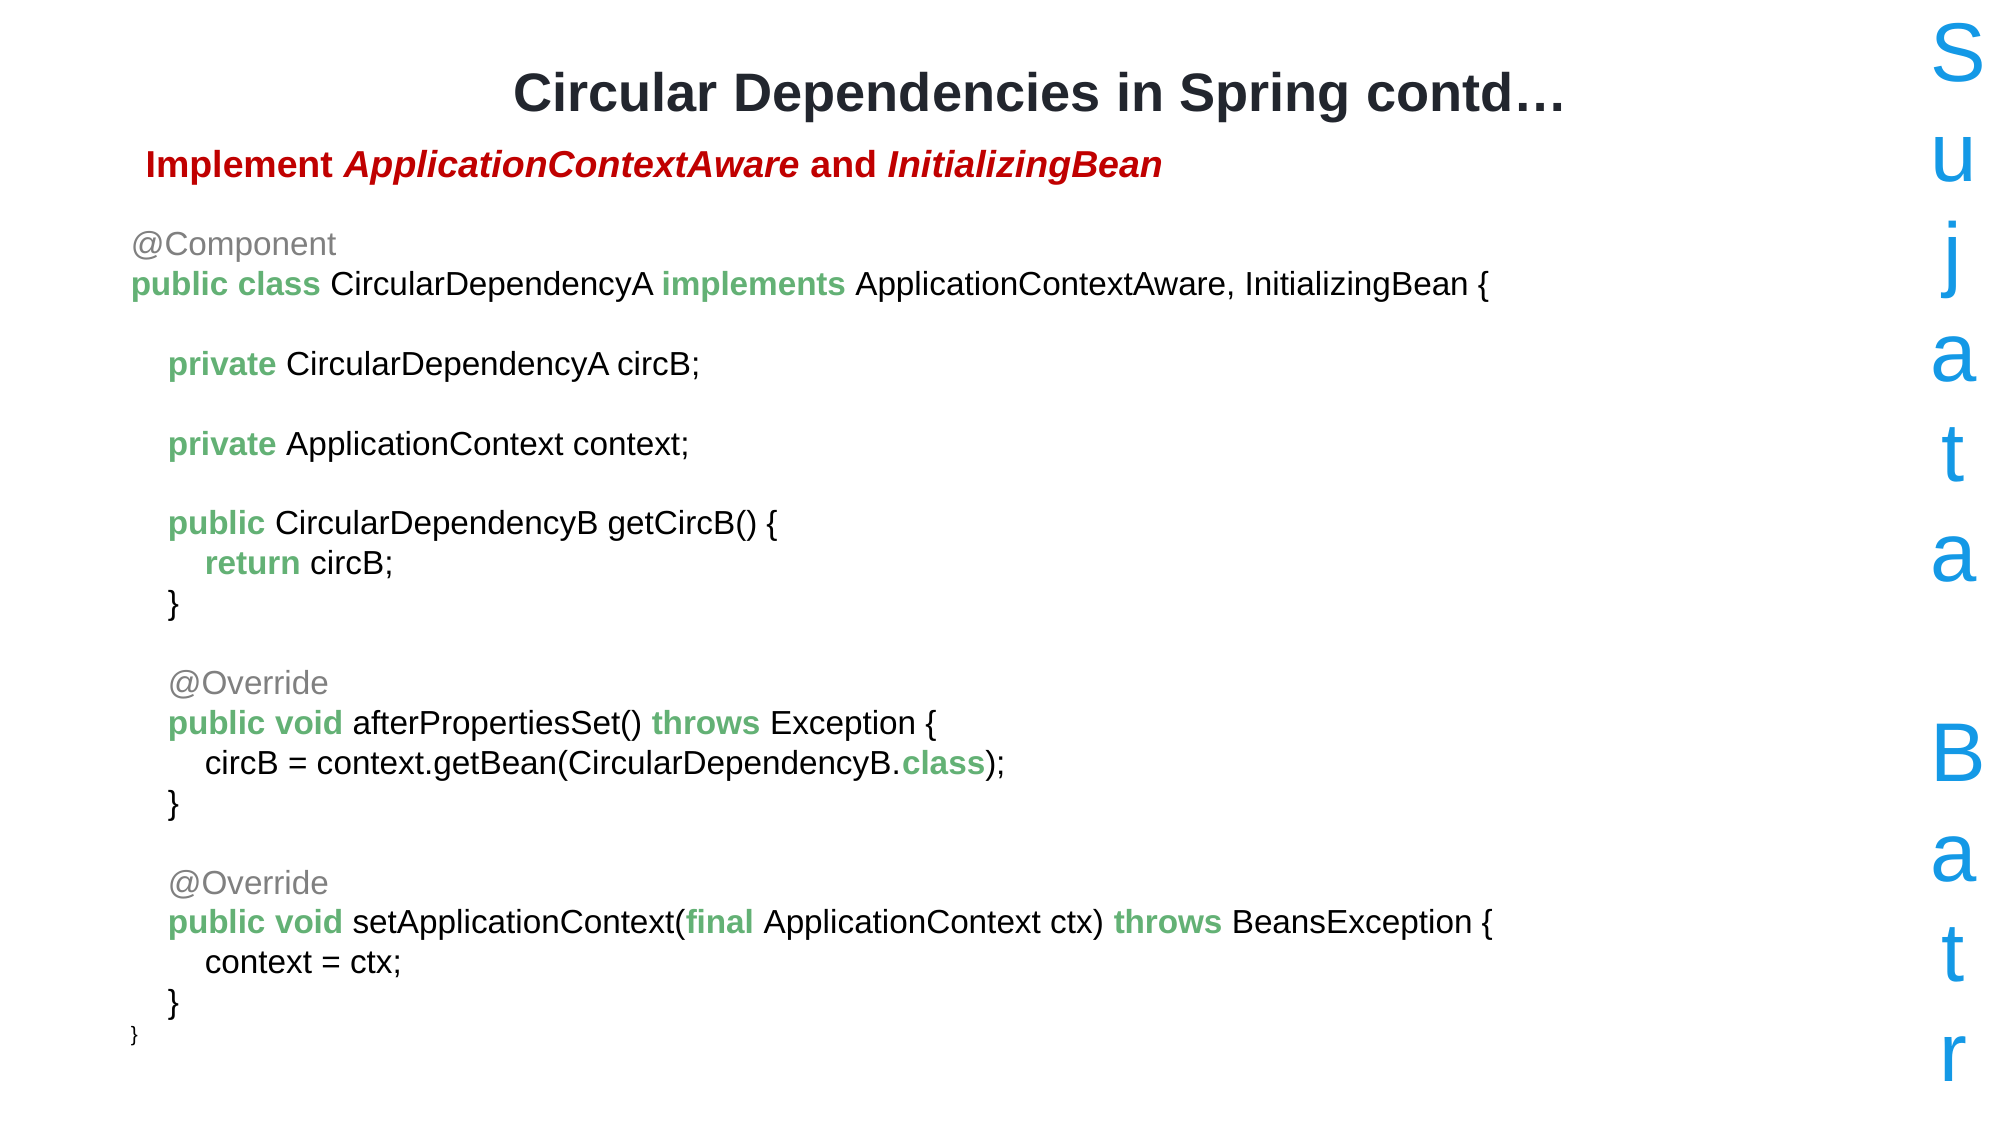

Sujata Batra
# Circular Dependencies in Spring contd…
Implement ApplicationContextAware and InitializingBean
@Component
public class CircularDependencyA implements ApplicationContextAware, InitializingBean {

    private CircularDependencyA circB;

    private ApplicationContext context;

    public CircularDependencyB getCircB() {
        return circB;
    }

    @Override
    public void afterPropertiesSet() throws Exception {
        circB = context.getBean(CircularDependencyB.class);
    }

    @Override
    public void setApplicationContext(final ApplicationContext ctx) throws BeansException {
        context = ctx;
    }
}